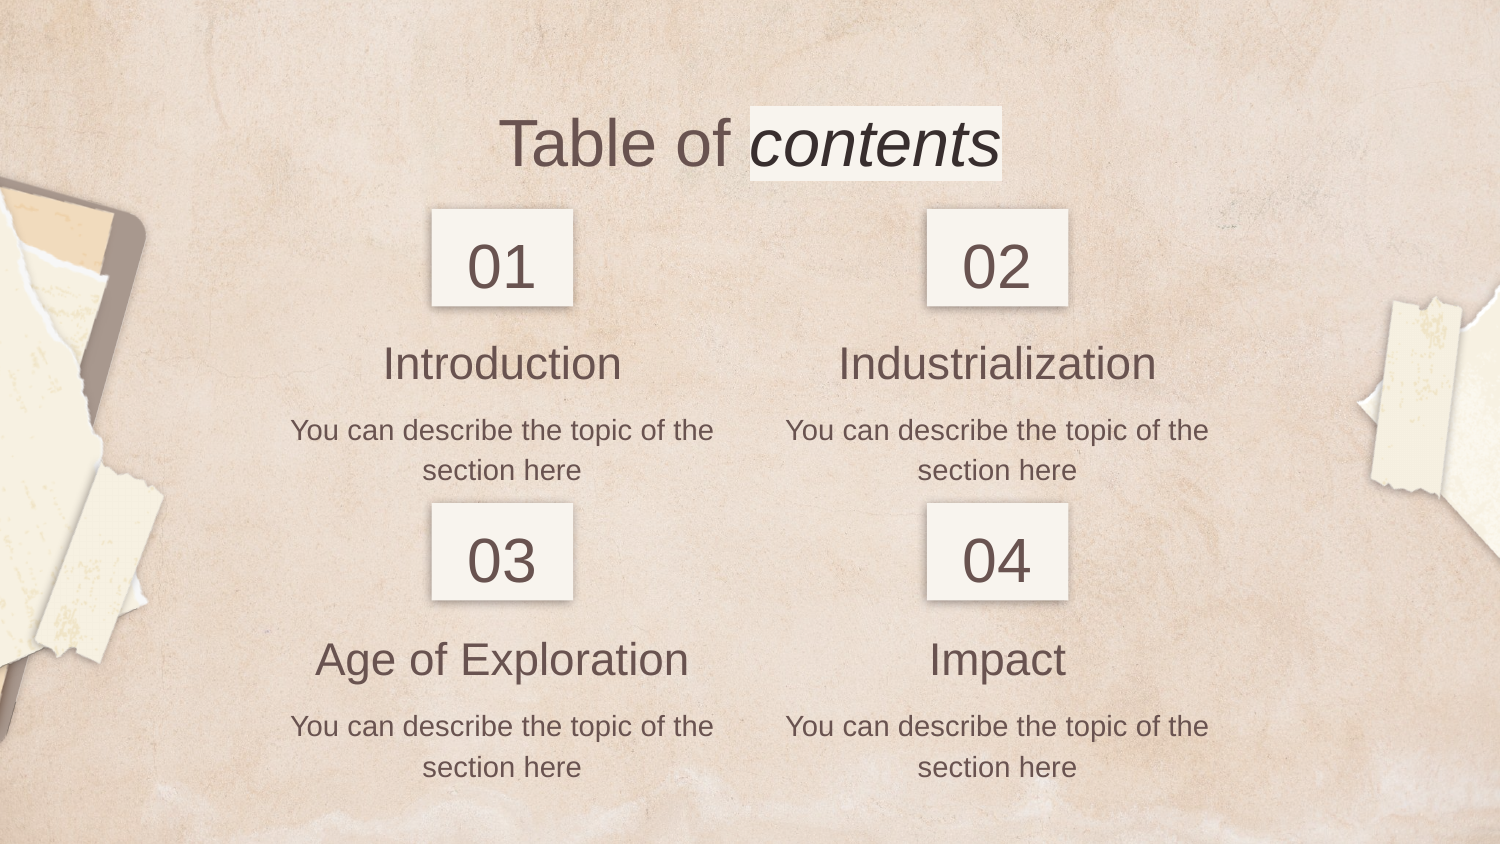

Table of contents
# 01
02
Introduction
Industrialization
You can describe the topic of the section here
You can describe the topic of the section here
03
04
Age of Exploration
Impact
You can describe the topic of the section here
You can describe the topic of the section here